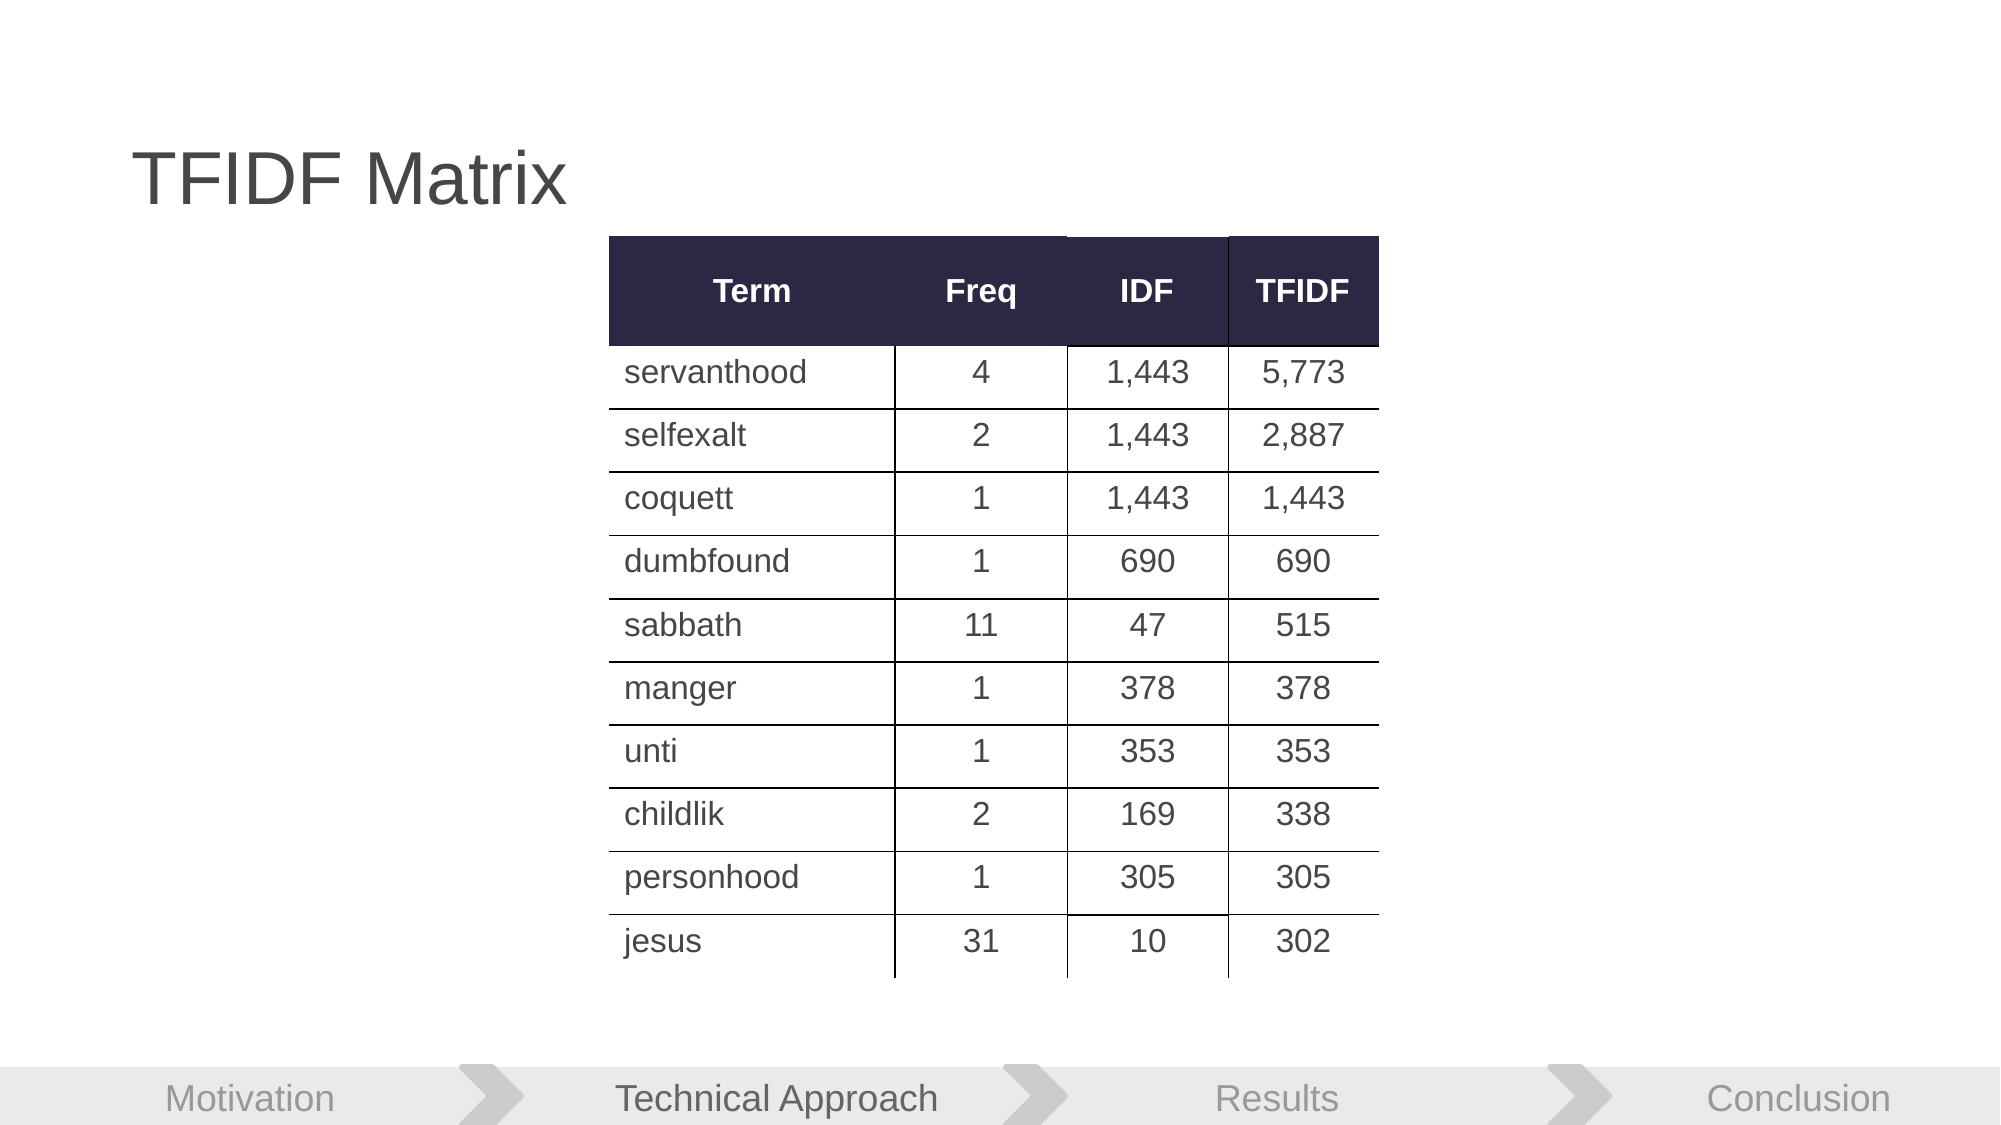

# TFIDF Matrix
| Term | Freq |
| --- | --- |
| servanthood | 4 |
| selfexalt | 2 |
| coquett | 1 |
| dumbfound | 1 |
| sabbath | 11 |
| manger | 1 |
| unti | 1 |
| childlik | 2 |
| personhood | 1 |
| jesus | 31 |
| TFIDF |
| --- |
| 5,773 |
| 2,887 |
| 1,443 |
| 690 |
| 515 |
| 378 |
| 353 |
| 338 |
| 305 |
| 302 |
| IDF |
| --- |
| 1,443 |
| 1,443 |
| 1,443 |
| 690 |
| 47 |
| 378 |
| 353 |
| 169 |
| 305 |
| 10 |

	Motivation 		Technical Approach 		Results 			    Conclusion